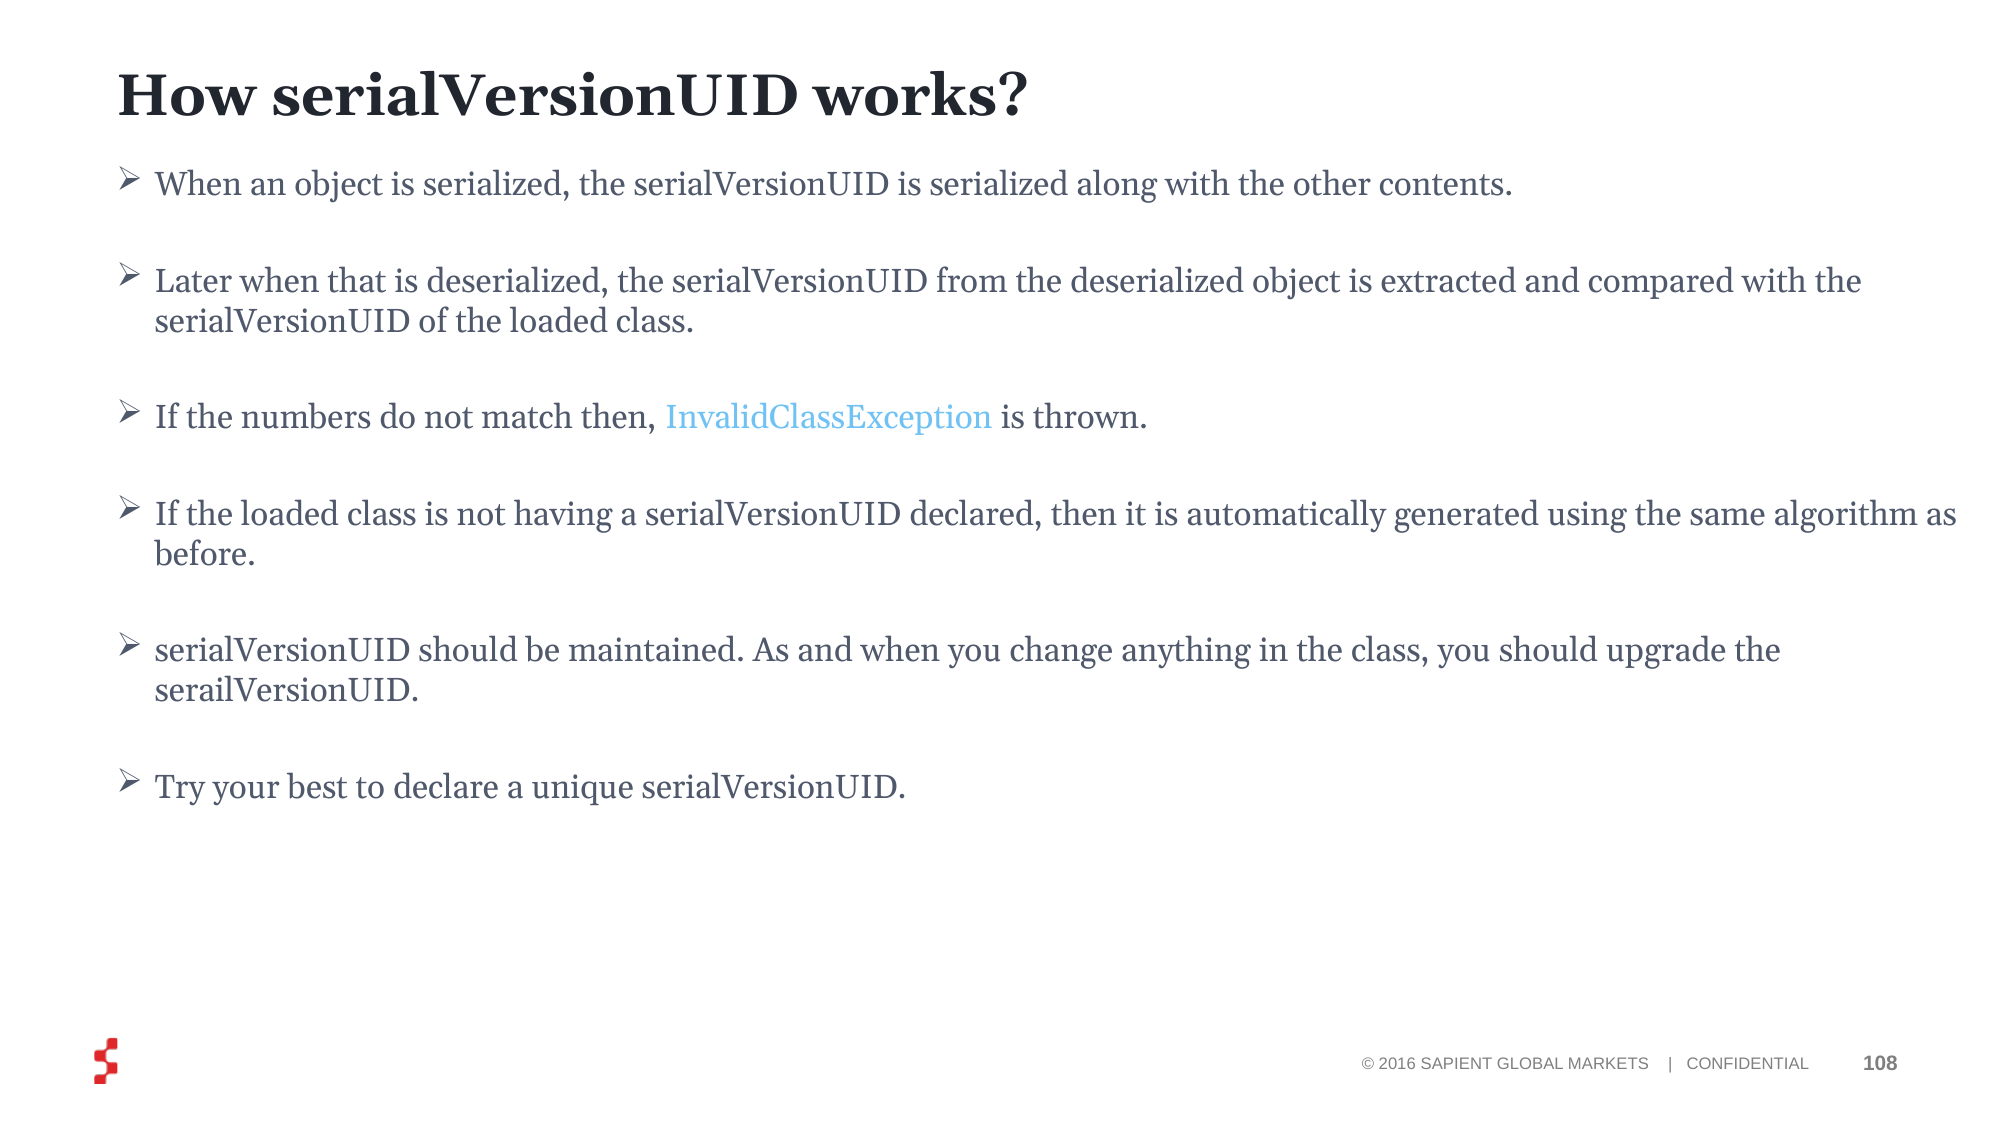

# How serialVersionUID works?
When an object is serialized, the serialVersionUID is serialized along with the other contents.

Later when that is deserialized, the serialVersionUID from the deserialized object is extracted and compared with the serialVersionUID of the loaded class.

If the numbers do not match then, InvalidClassException is thrown.

If the loaded class is not having a serialVersionUID declared, then it is automatically generated using the same algorithm as before.

serialVersionUID should be maintained. As and when you change anything in the class, you should upgrade the serailVersionUID.

Try your best to declare a unique serialVersionUID.